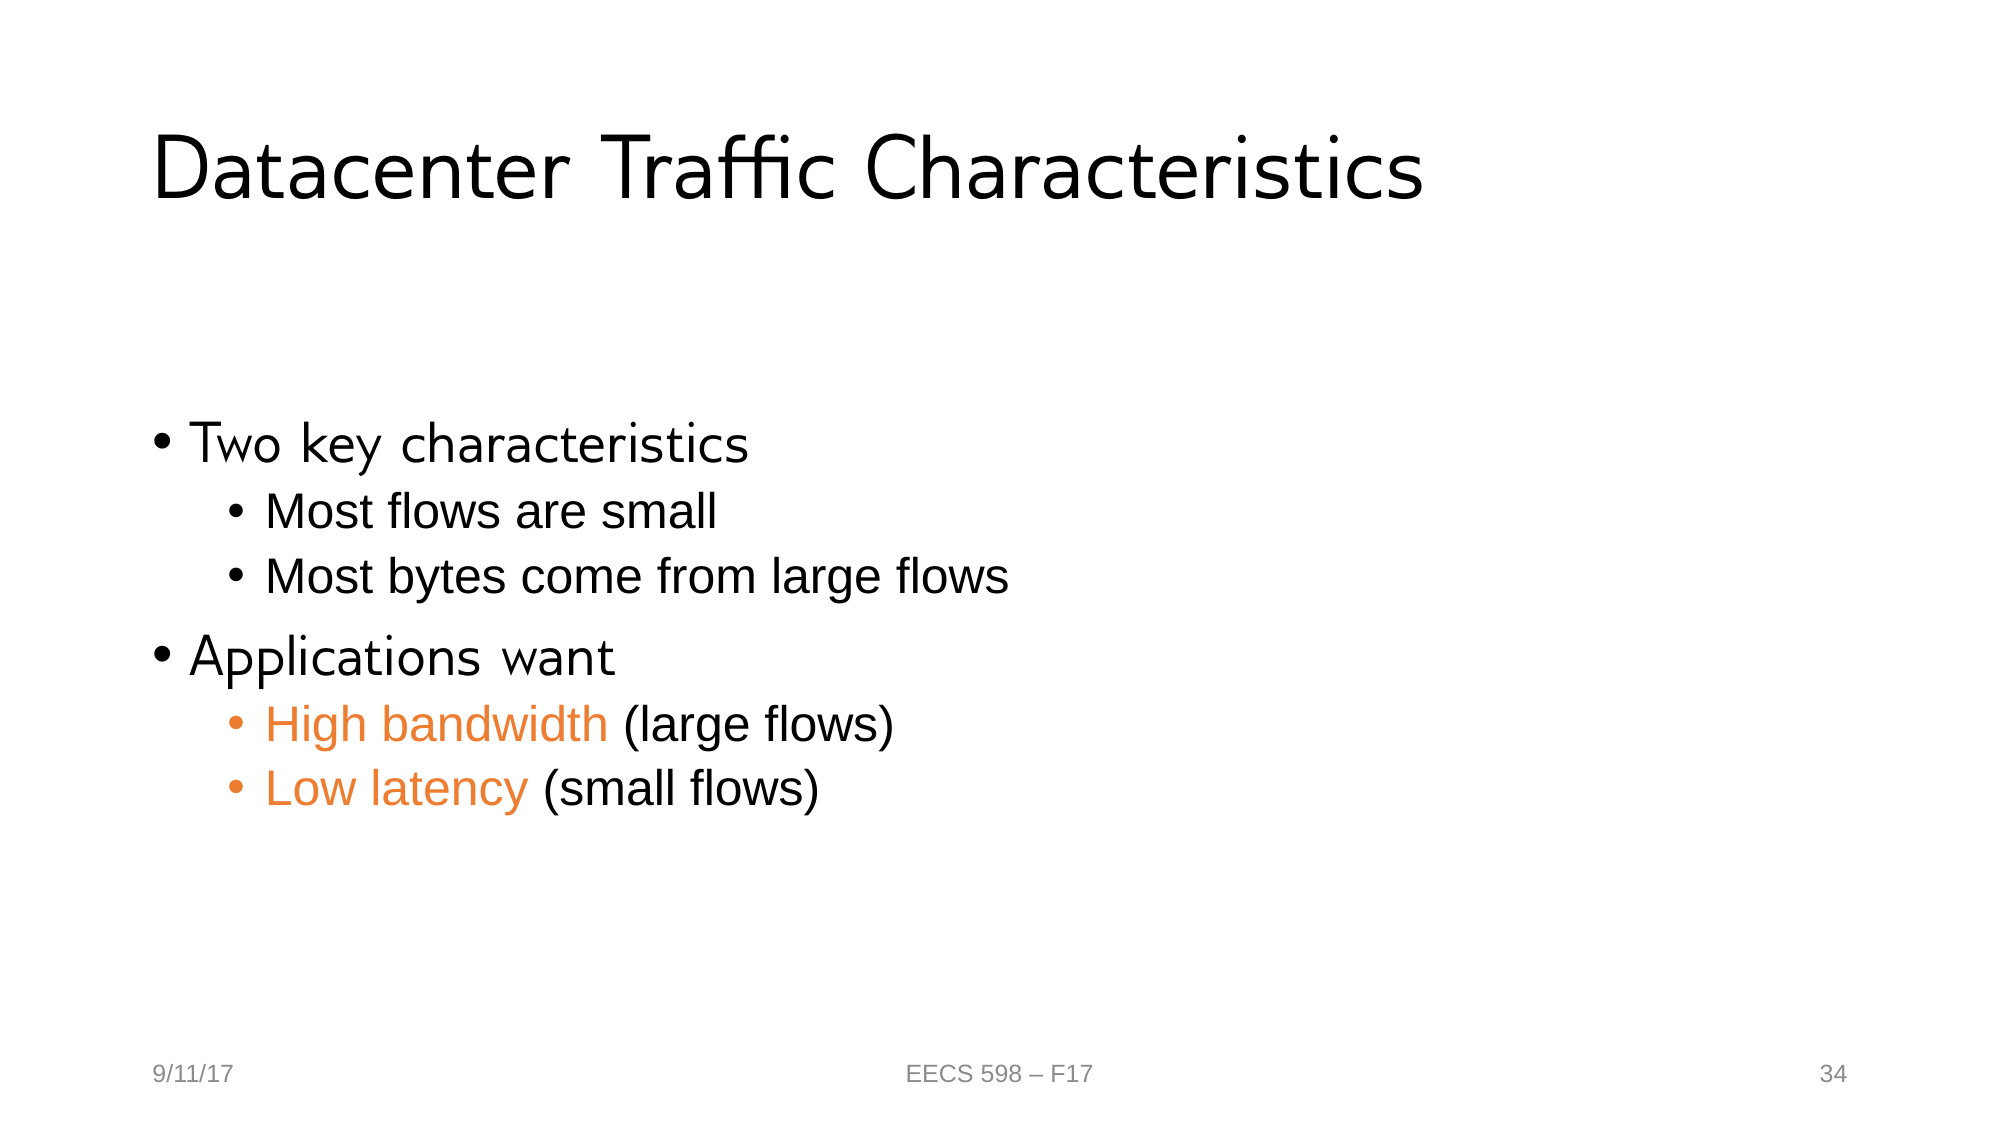

# Datacenter Traffic Characteristics
Two key characteristics
Most flows are small
Most bytes come from large flows
Applications want
High bandwidth (large flows)
Low latency (small flows)

9/11/17
EECS 598 – F17
34